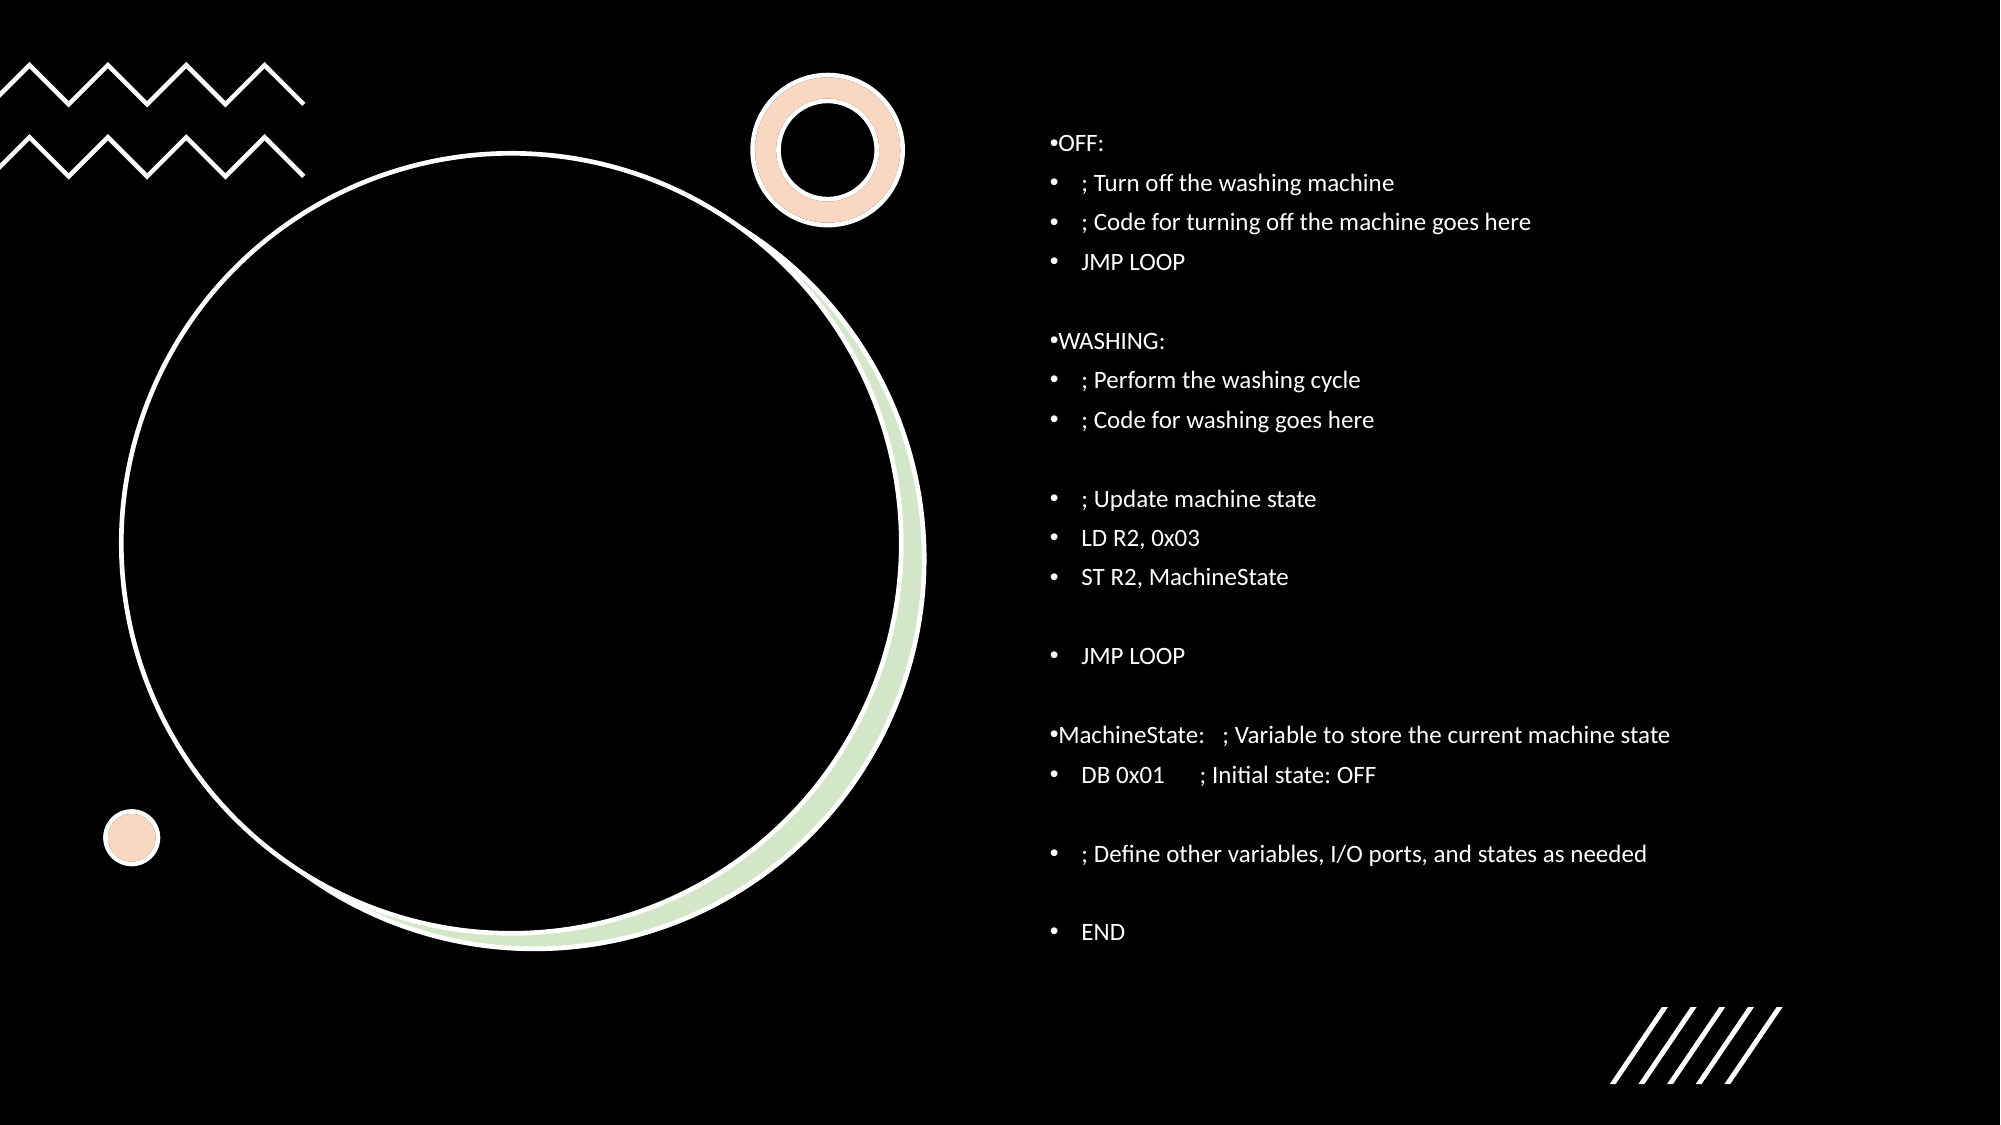

OFF:
    ; Turn off the washing machine
    ; Code for turning off the machine goes here
    JMP LOOP

WASHING:
    ; Perform the washing cycle
    ; Code for washing goes here

    ; Update machine state
    LD R2, 0x03
    ST R2, MachineState

    JMP LOOP

MachineState:   ; Variable to store the current machine state
    DB 0x01      ; Initial state: OFF

    ; Define other variables, I/O ports, and states as needed

    END